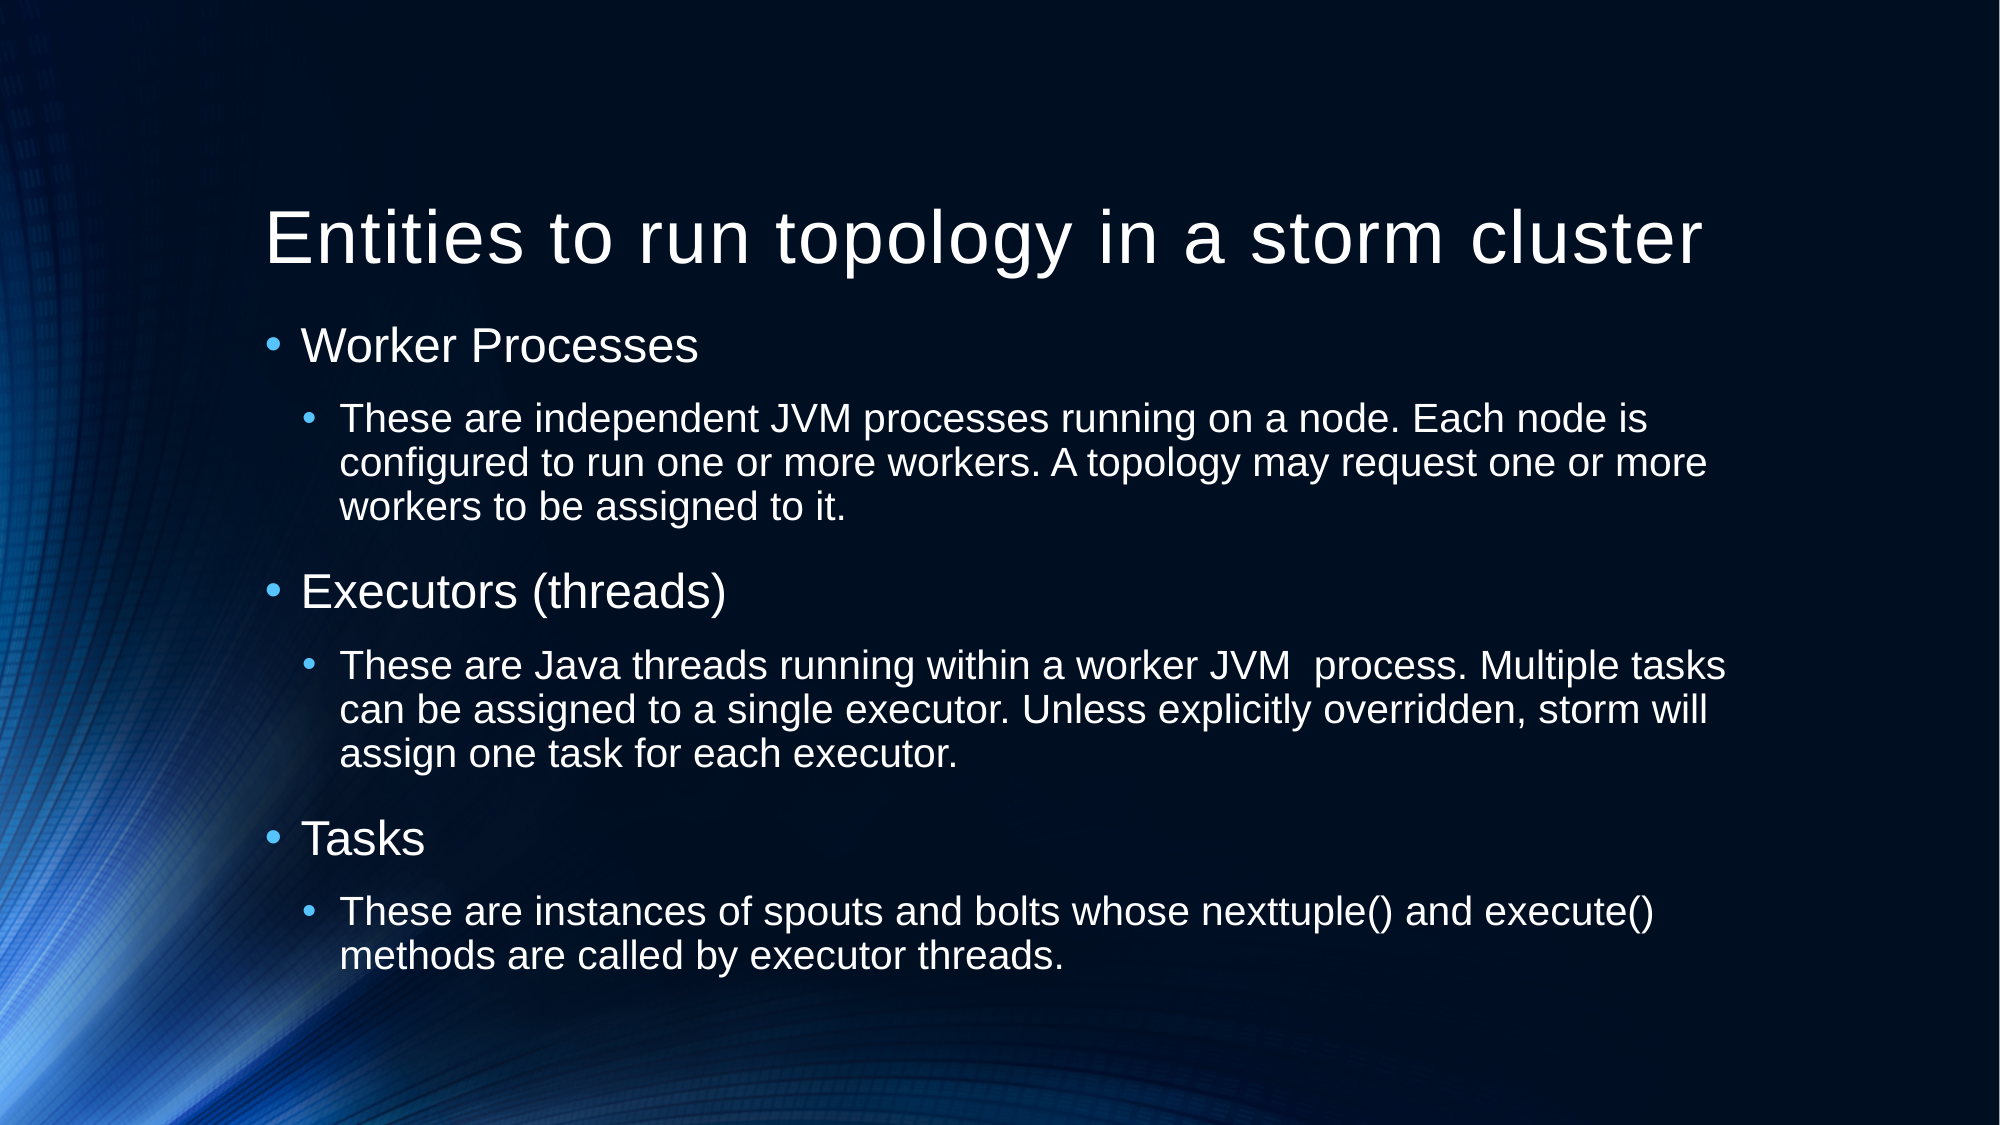

# Entities to run topology in a storm cluster
Worker Processes
These are independent JVM processes running on a node. Each node is configured to run one or more workers. A topology may request one or more workers to be assigned to it.
Executors (threads)
These are Java threads running within a worker JVM  process. Multiple tasks can be assigned to a single executor. Unless explicitly overridden, storm will assign one task for each executor.
Tasks
These are instances of spouts and bolts whose nexttuple() and execute() methods are called by executor threads.